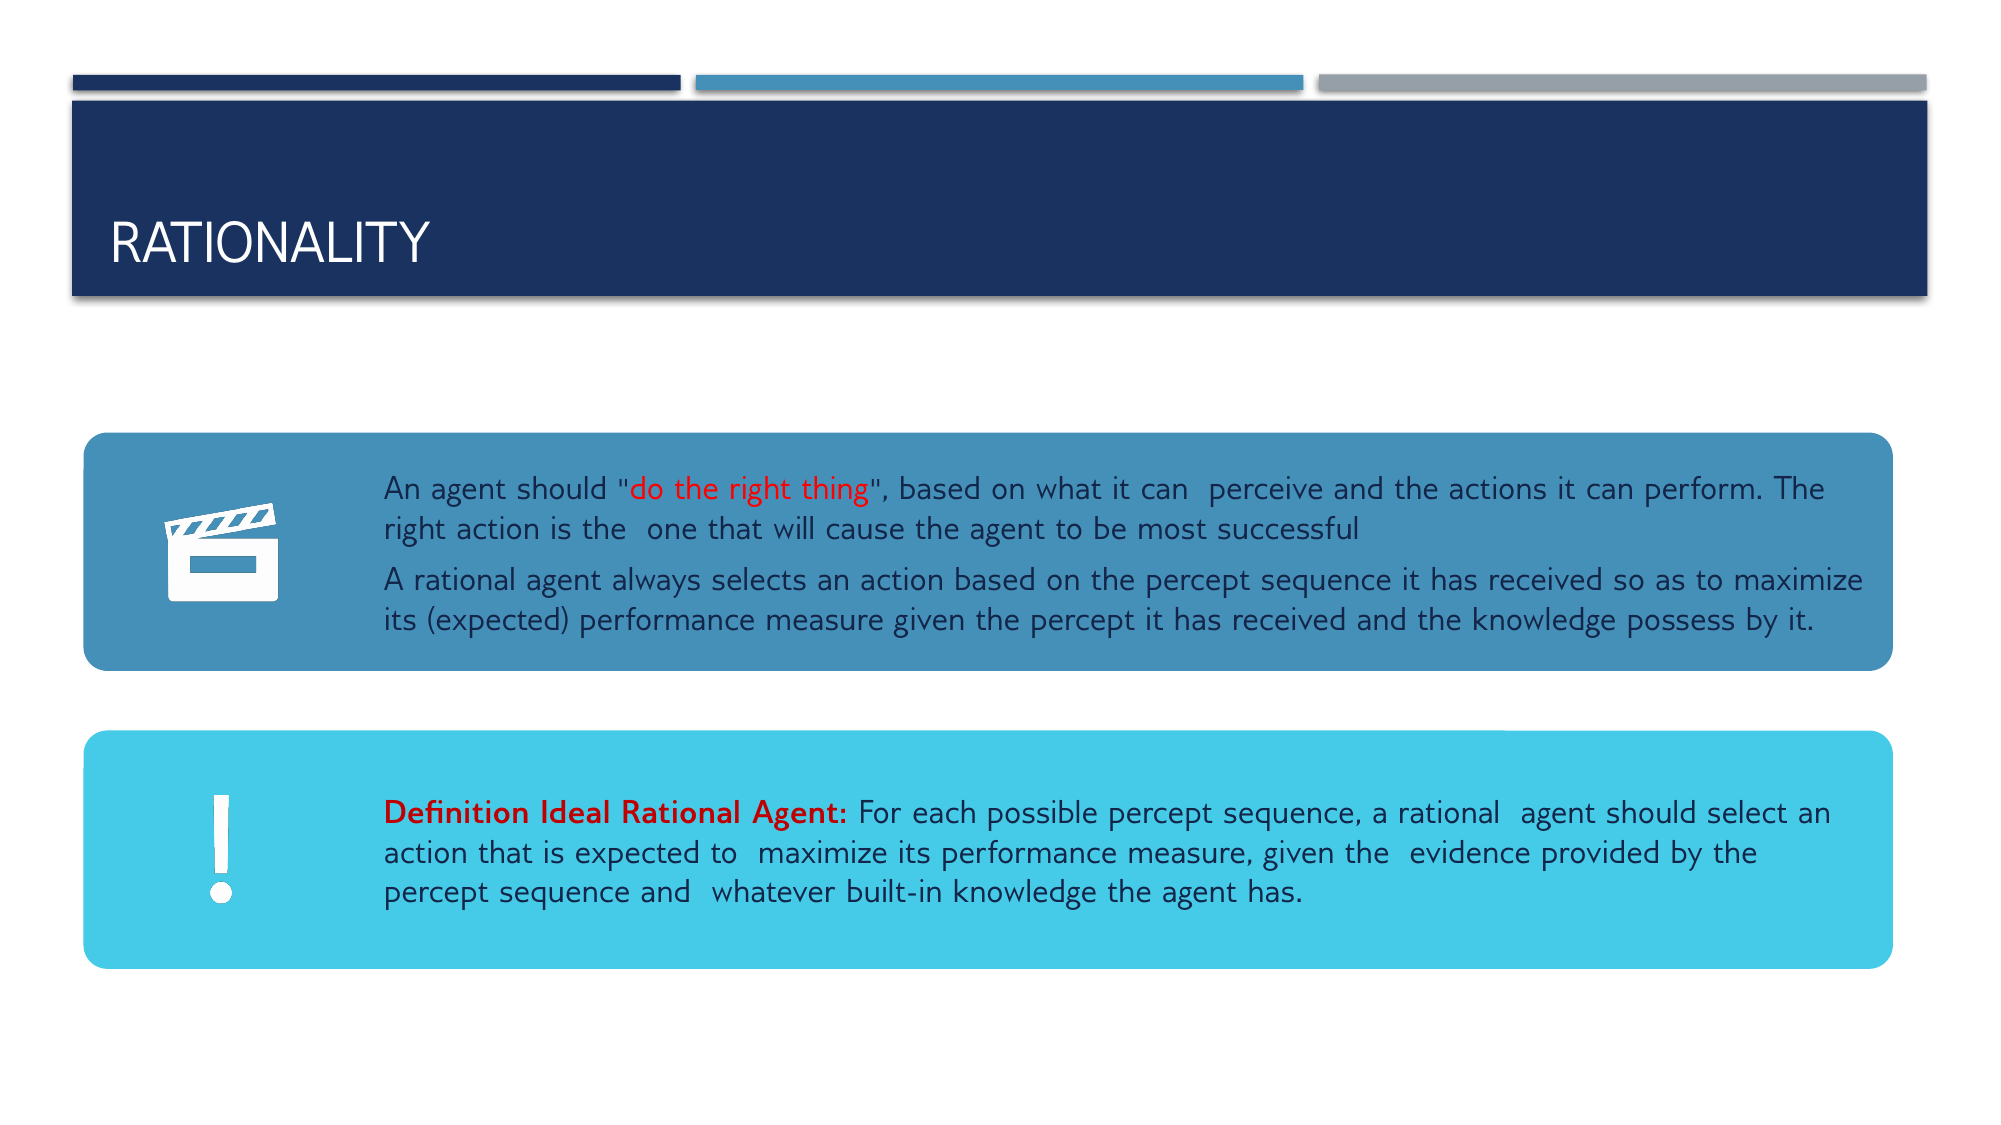

# Rationality
An agent should "do the right thing", based on what it can  perceive and the actions it can perform. The right action is the  one that will cause the agent to be most successful
A rational agent always selects an action based on the percept sequence it has received so as to maximize its (expected) performance measure given the percept it has received and the knowledge possess by it.
Definition Ideal Rational Agent: For each possible percept sequence, a rational  agent should select an action that is expected to  maximize its performance measure, given the  evidence provided by the percept sequence and  whatever built-in knowledge the agent has.